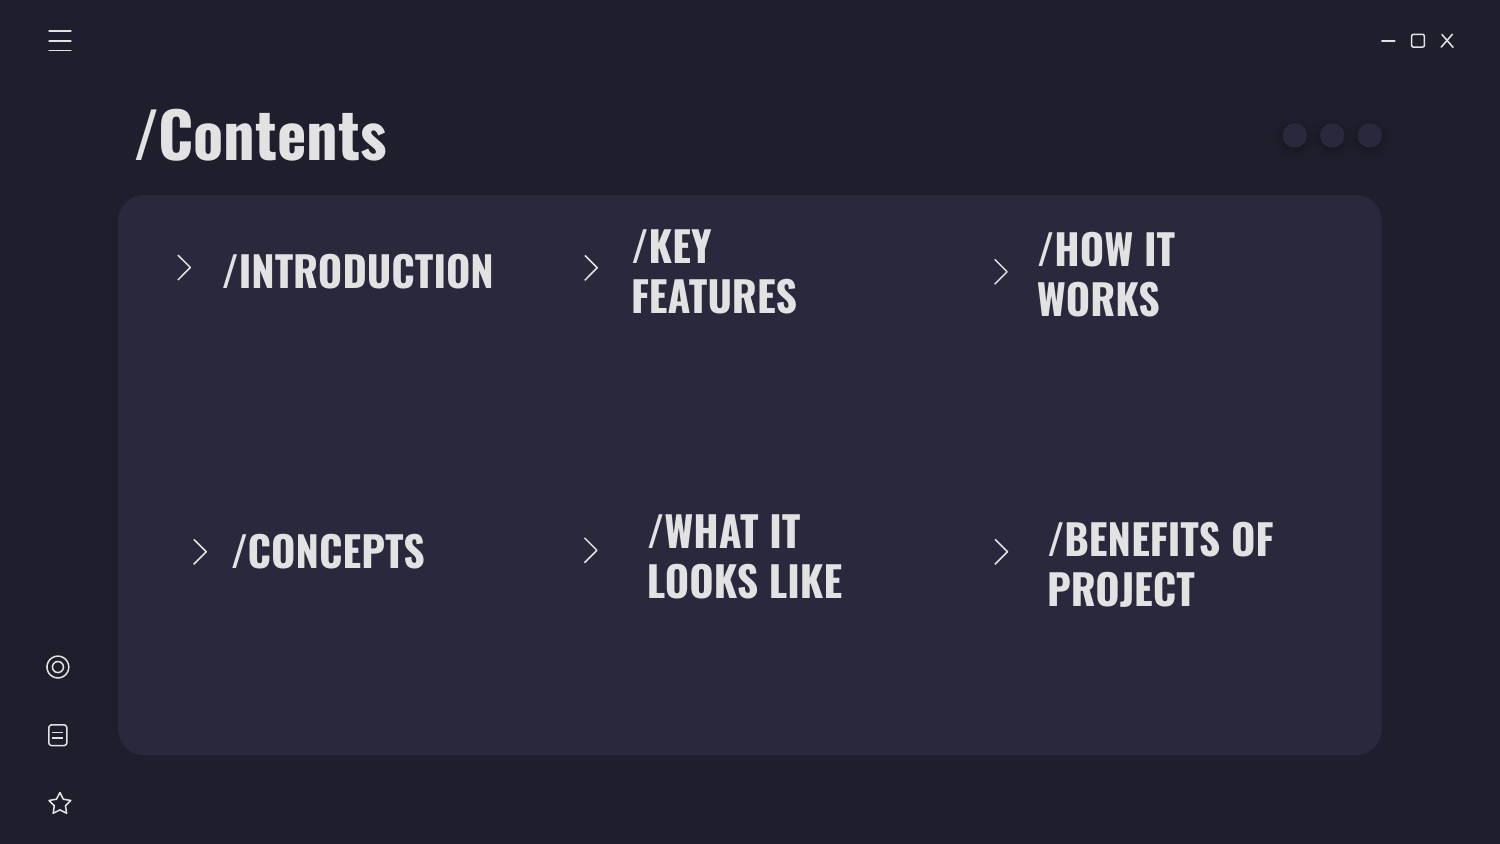

/Contents

# /INTRODUCTION
/KEY FEATURES
/HOW IT WORKS

/CONCEPTS
/WHAT IT LOOKS LIKE
/BENEFITS OF   PROJECT